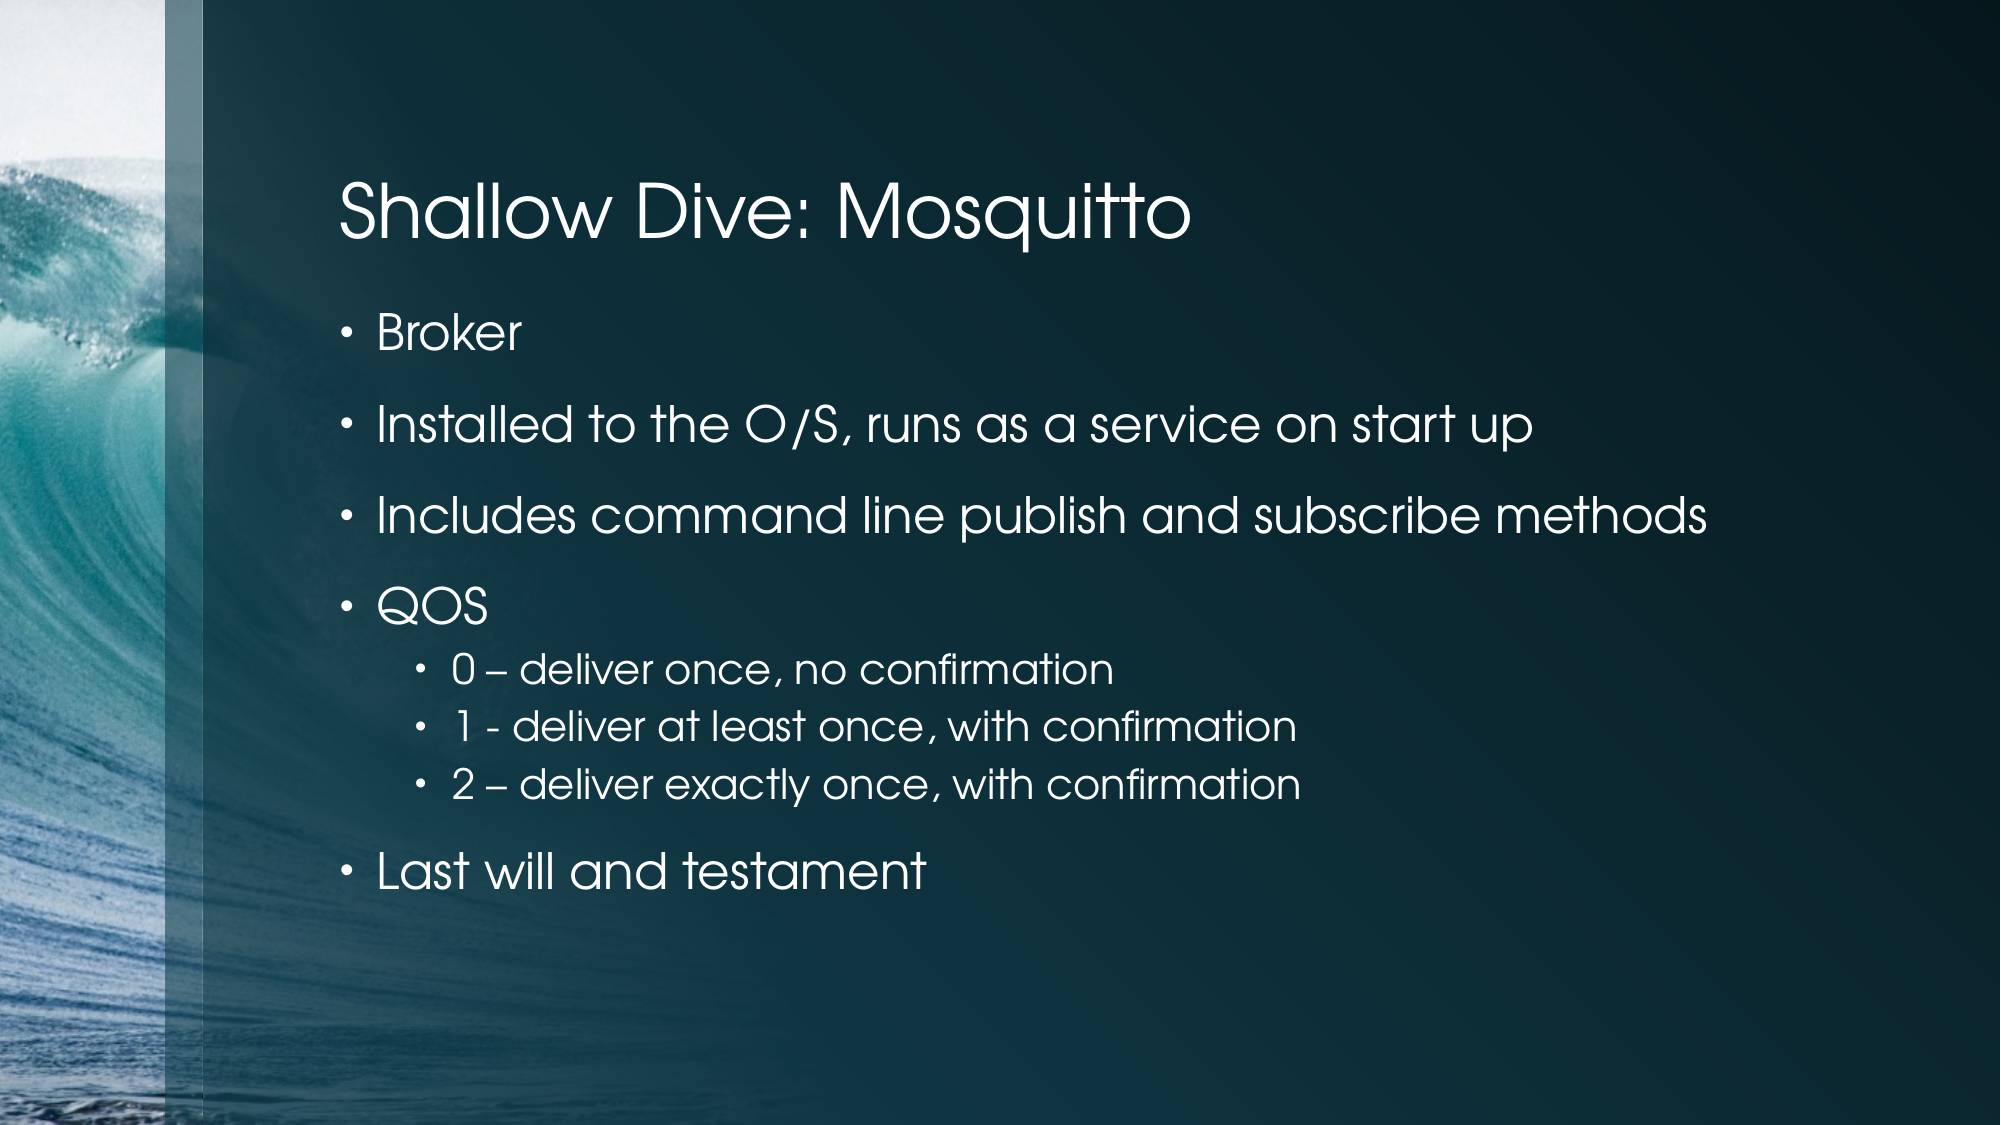

# Shallow Dive: Mosquitto
Broker
Installed to the O/S, runs as a service on start up
Includes command line publish and subscribe methods
QOS
0 – deliver once, no confirmation
1 - deliver at least once, with confirmation
2 – deliver exactly once, with confirmation
Last will and testament